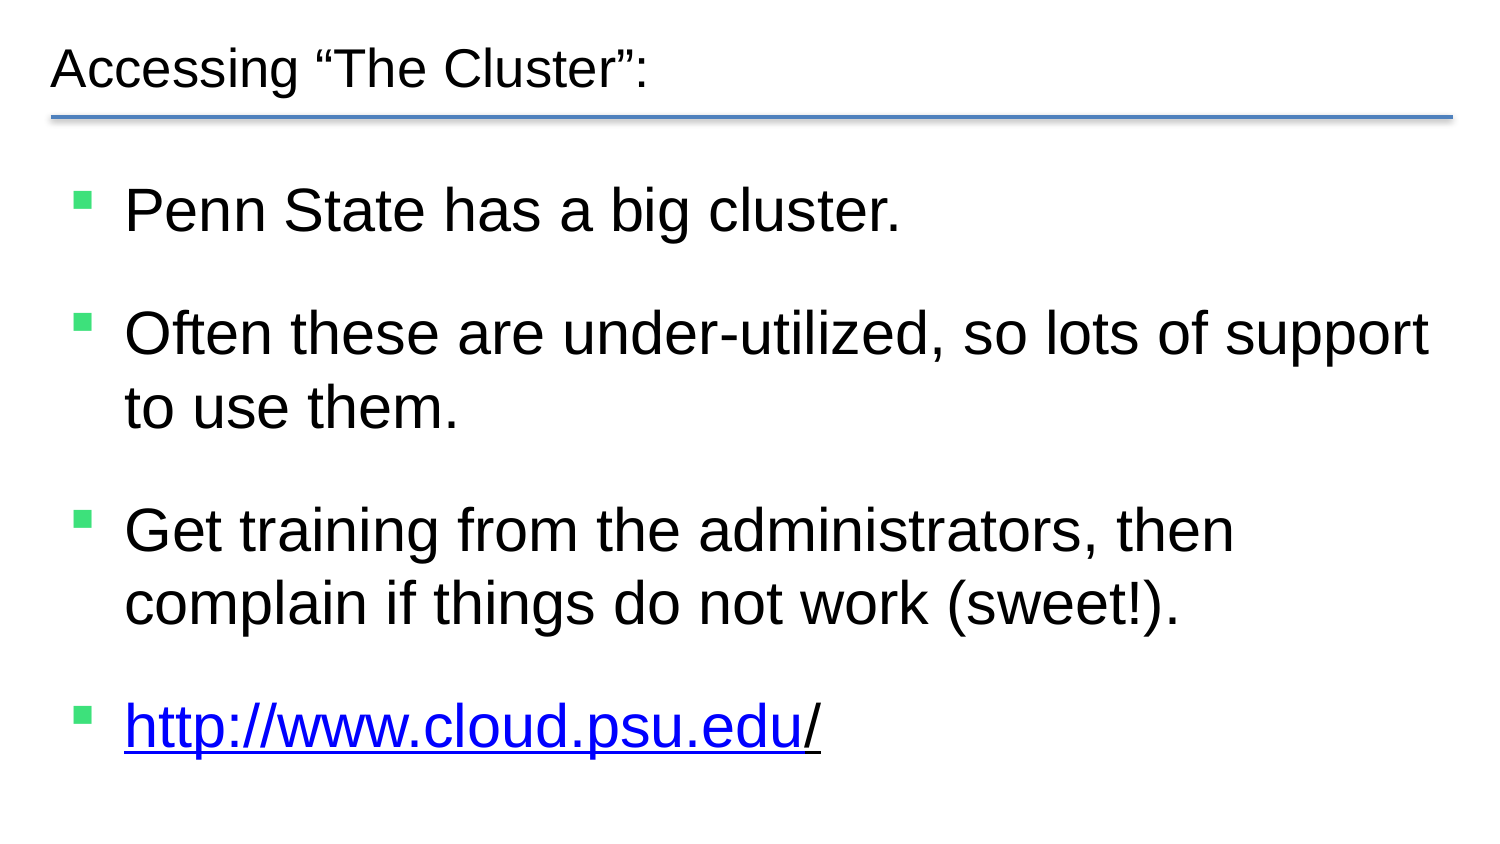

# Accessing “The Cluster”:
Penn State has a big cluster.
Often these are under-utilized, so lots of support to use them.
Get training from the administrators, then complain if things do not work (sweet!).
http://www.cloud.psu.edu/